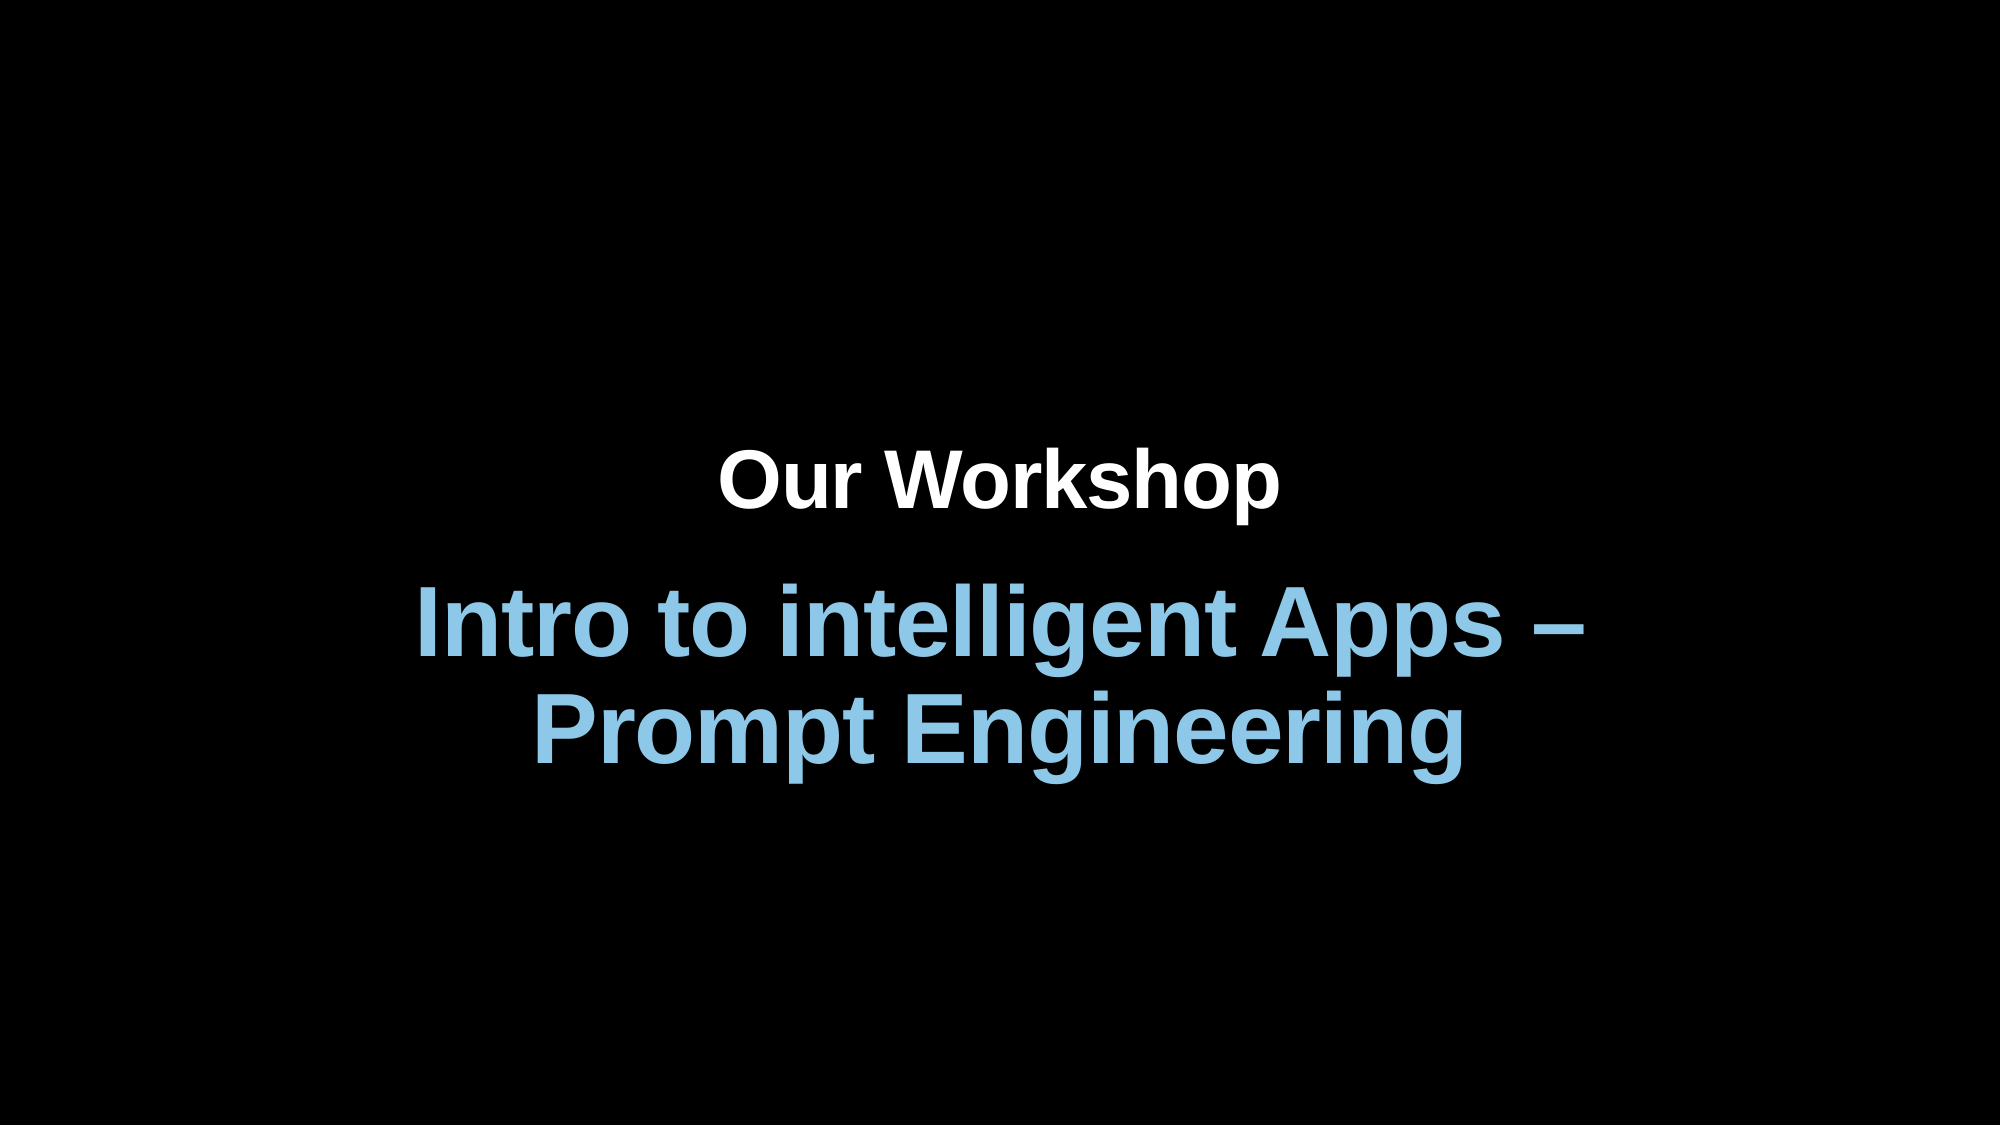

Our Workshop
Intro to intelligent Apps – Prompt Engineering